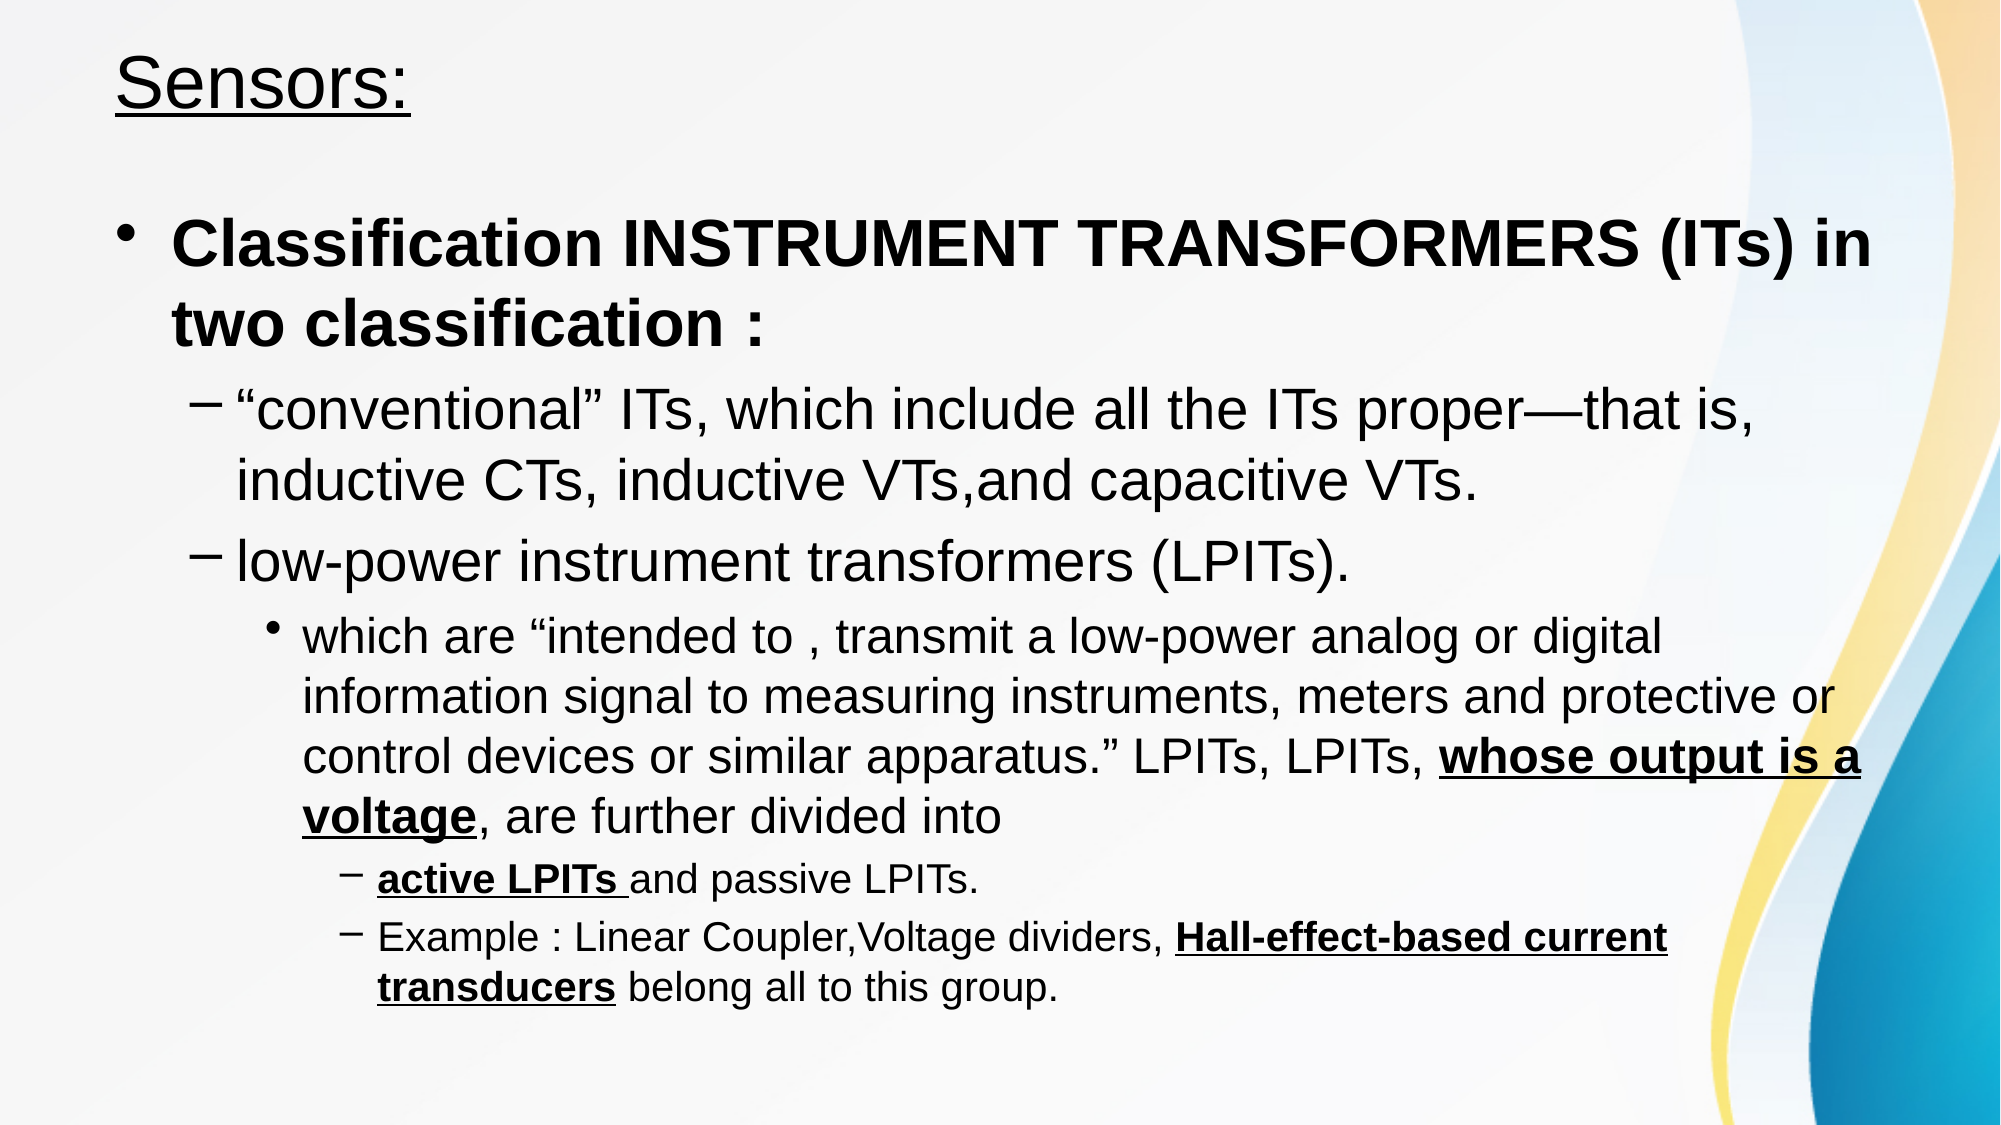

# Sensors:
Classification INSTRUMENT TRANSFORMERS (ITs) in two classification :
“conventional” ITs, which include all the ITs proper—that is, inductive CTs, inductive VTs,and capacitive VTs.
low-power instrument transformers (LPITs).
which are “intended to , transmit a low-power analog or digital information signal to measuring instruments, meters and protective or control devices or similar apparatus.” LPITs, LPITs, whose output is a voltage, are further divided into
active LPITs and passive LPITs.
Example : Linear Coupler,Voltage dividers, Hall-effect-based current transducers belong all to this group.